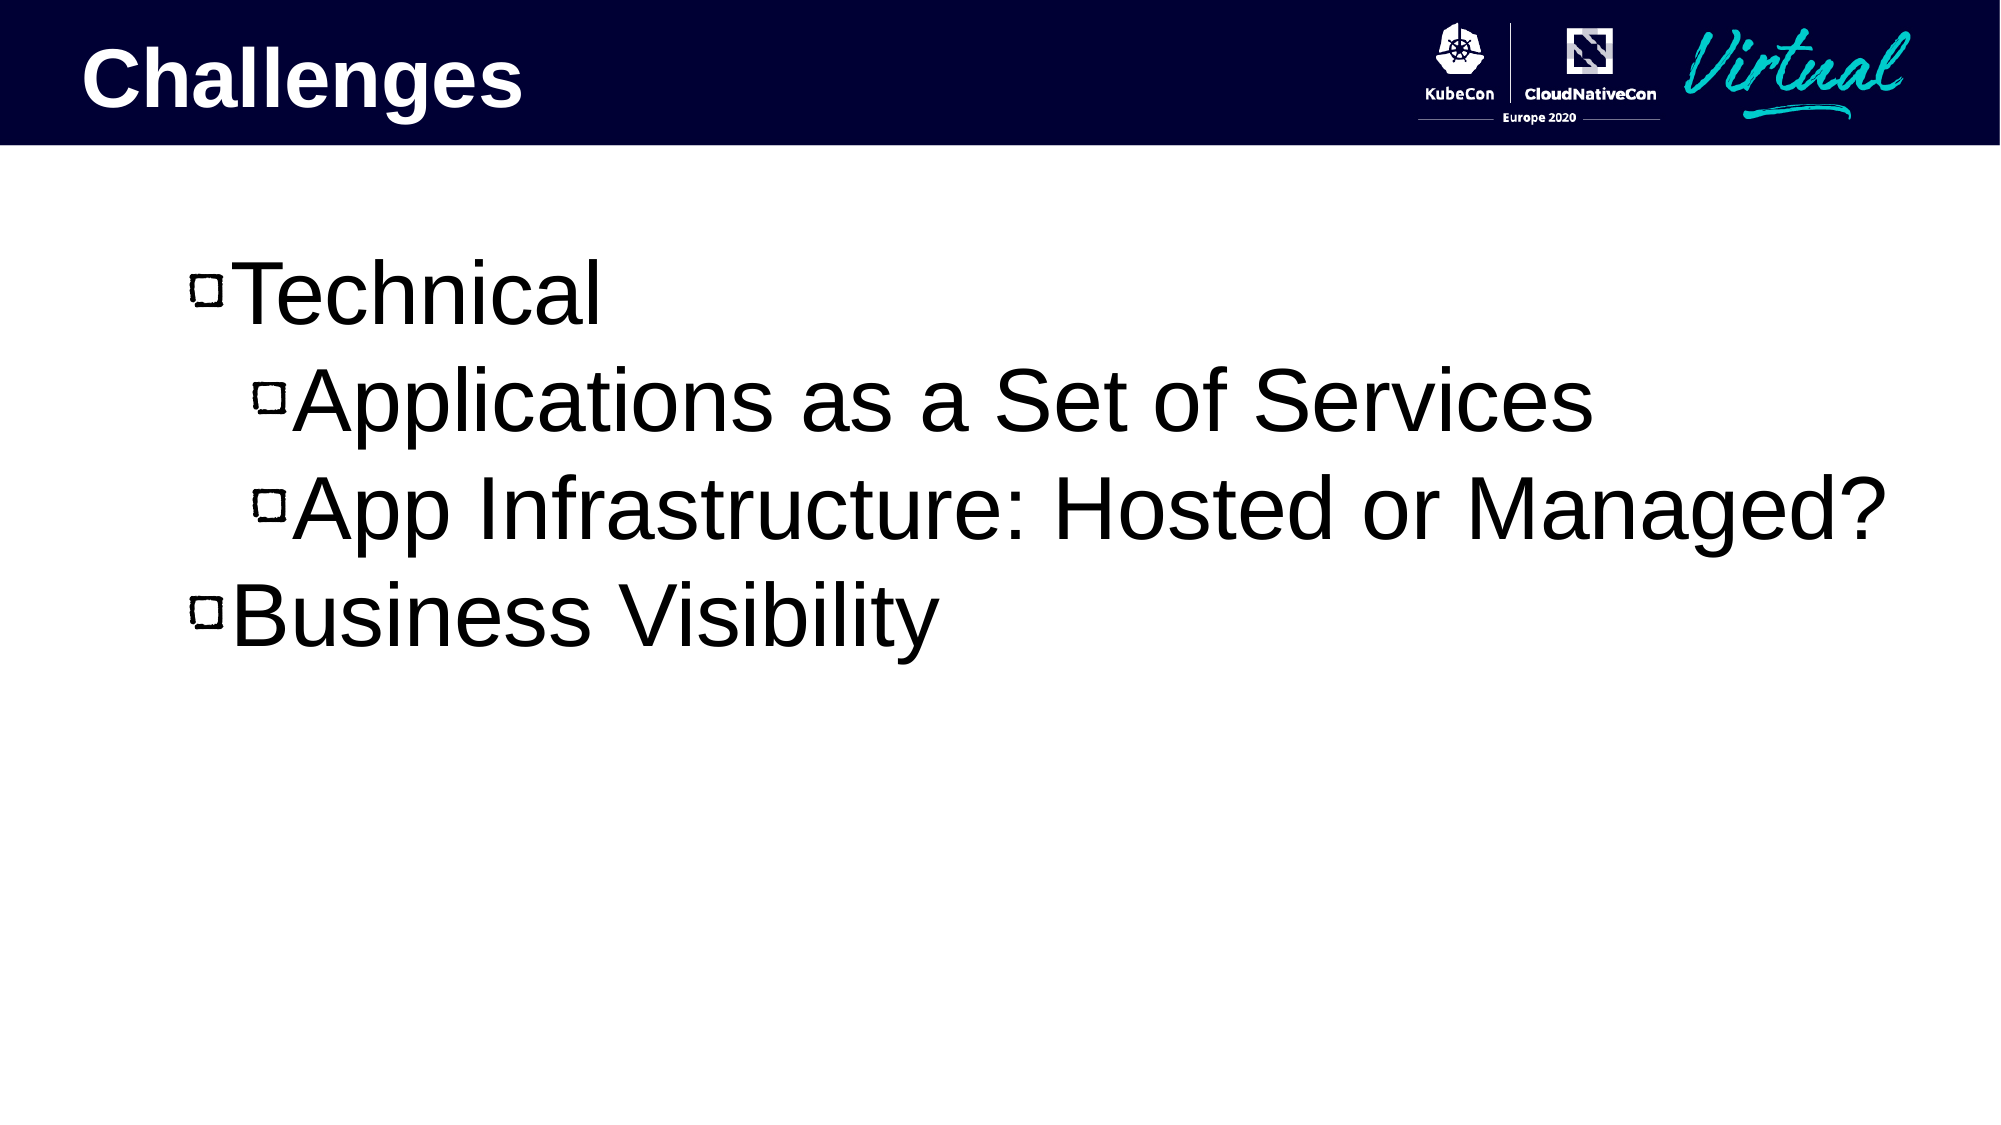

Challenges
Technical
Applications as a Set of Services
App Infrastructure: Hosted or Managed?
Business Visibility